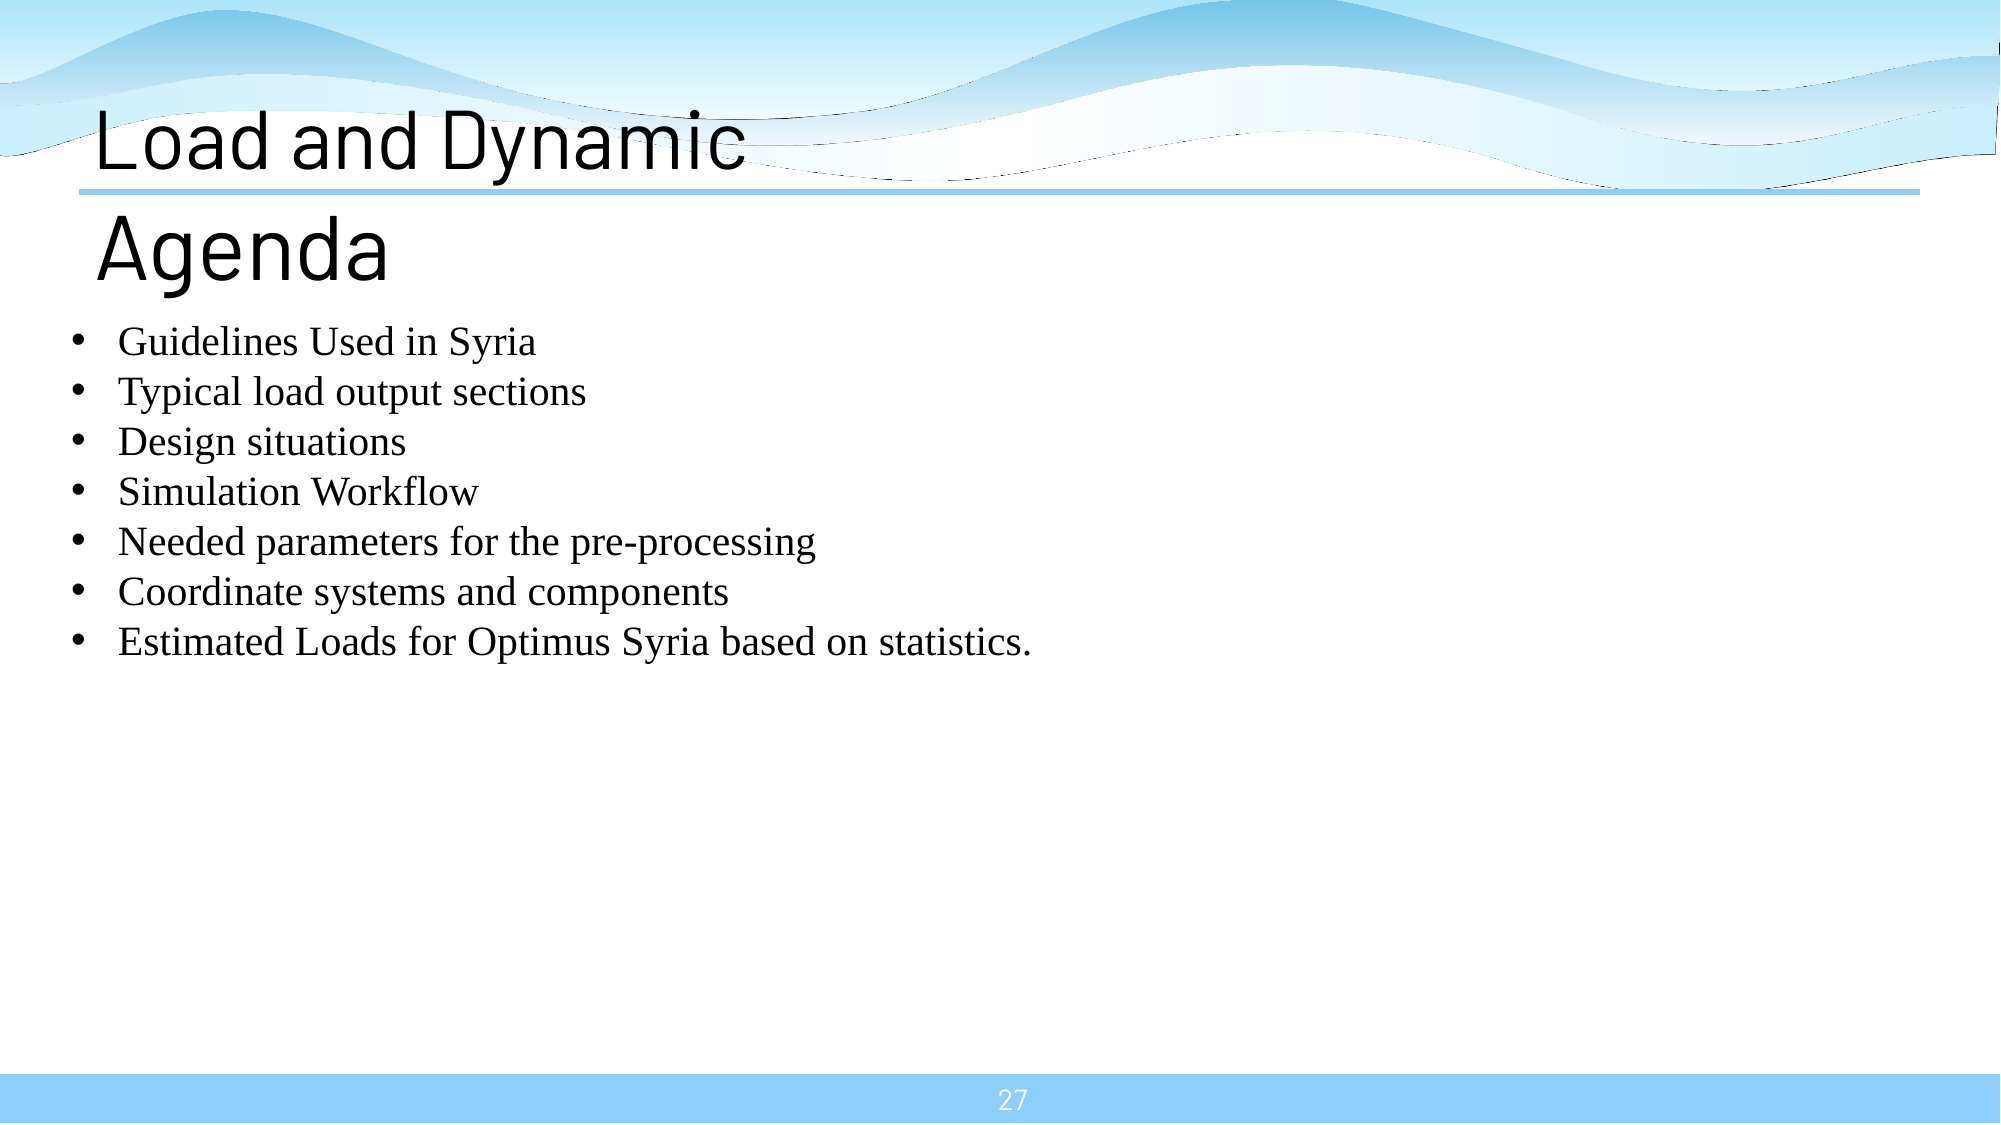

Load and Dynamic
# Agenda

Guidelines Used in Syria
Typical load output sections
Design situations
Simulation Workflow
Needed parameters for the pre-processing
Coordinate systems and components
Estimated Loads for Optimus Syria based on statistics.
27